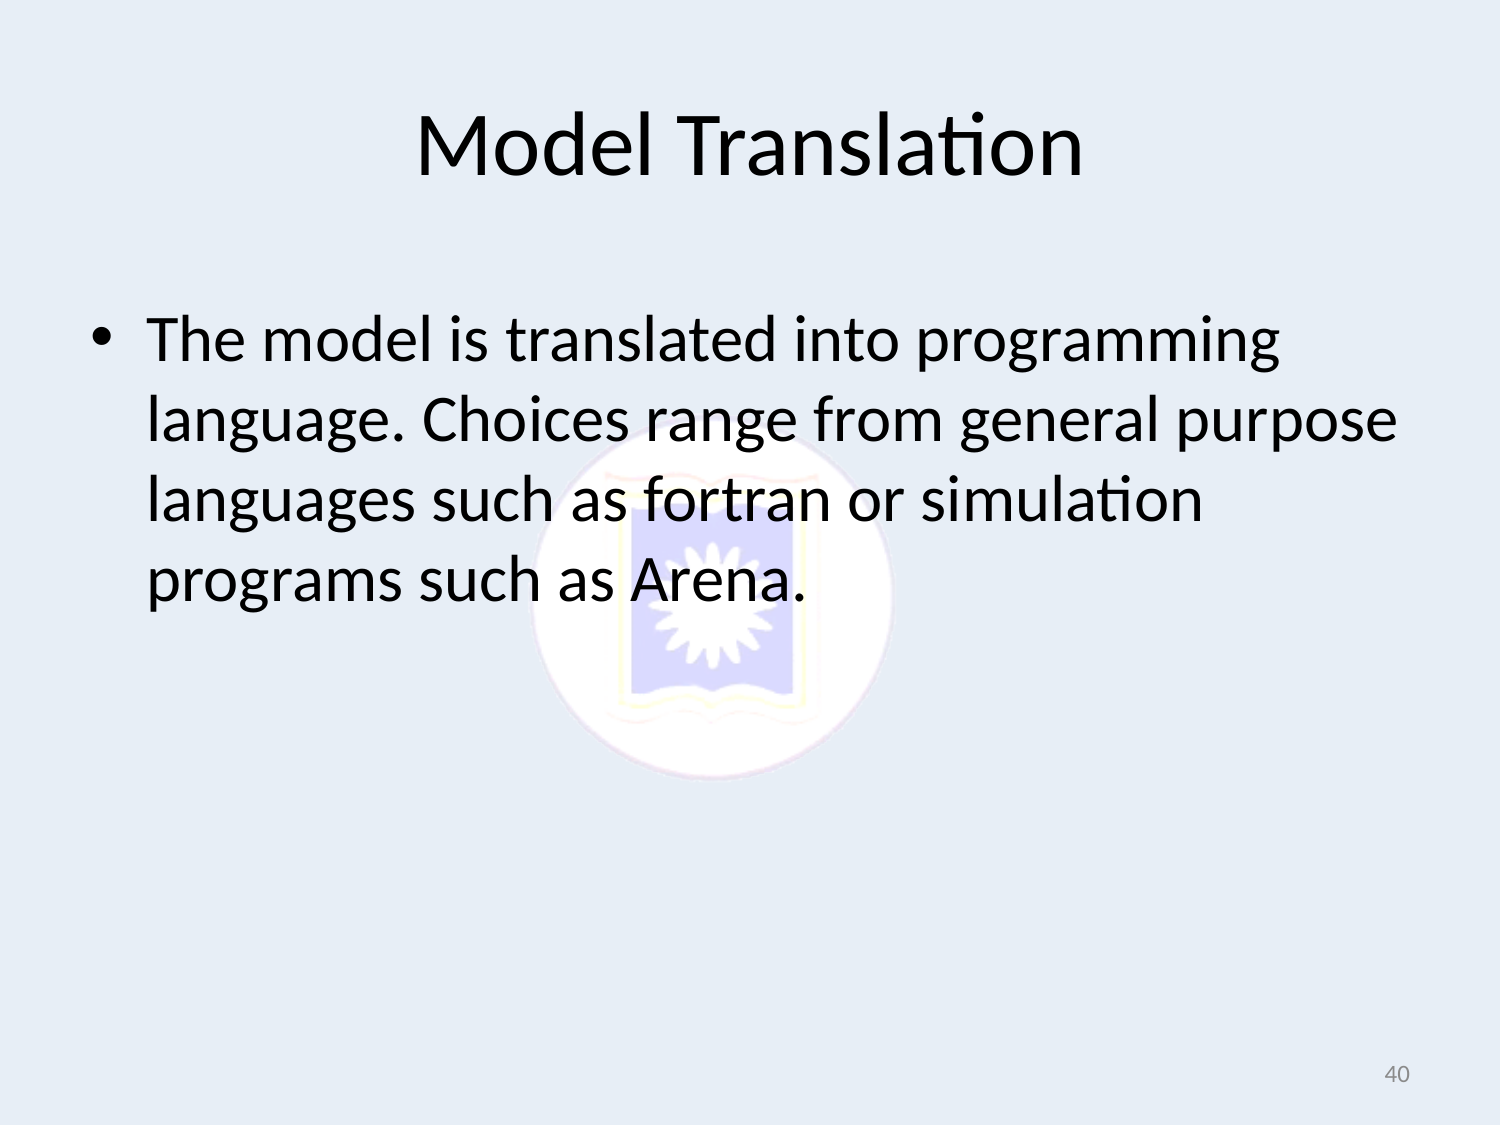

# Model Translation
The model is translated into programming language. Choices range from general purpose languages such as fortran or simulation programs such as Arena.
40